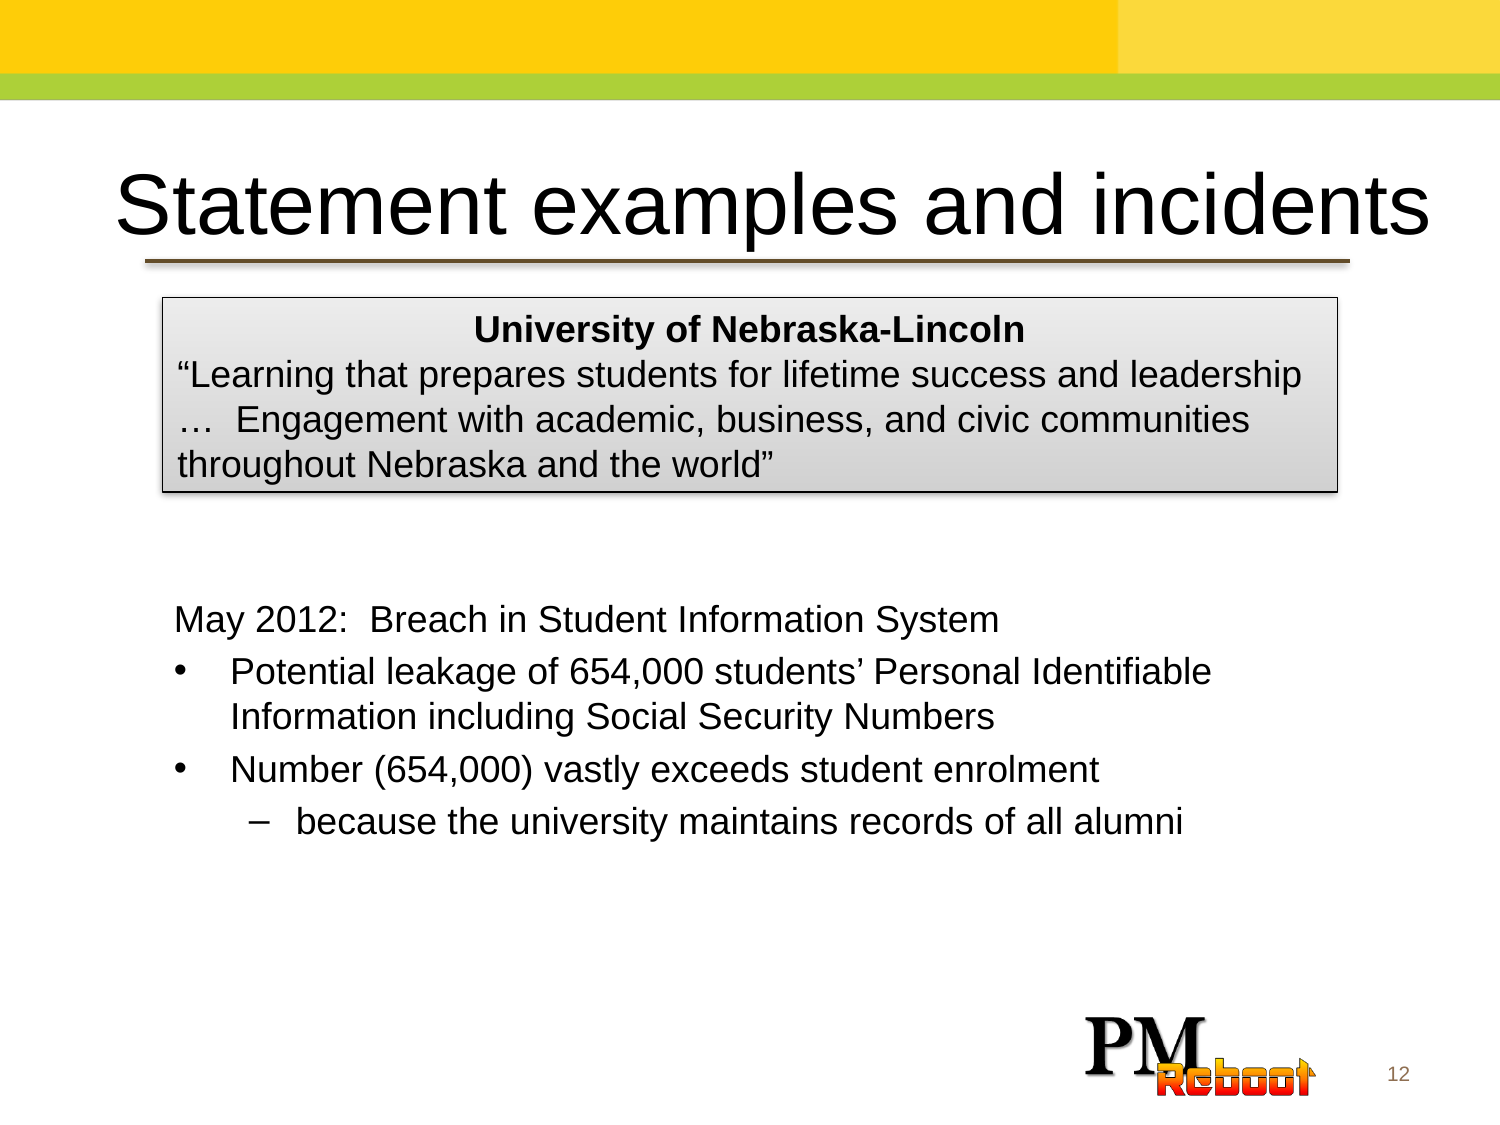

Statement examples and incidents
University of Nebraska-Lincoln
“Learning that prepares students for lifetime success and leadership …  Engagement with academic, business, and civic communities throughout Nebraska and the world”
May 2012:  Breach in Student Information System
Potential leakage of 654,000 students’ Personal Identifiable Information including Social Security Numbers
Number (654,000) vastly exceeds student enrolment
because the university maintains records of all alumni

12